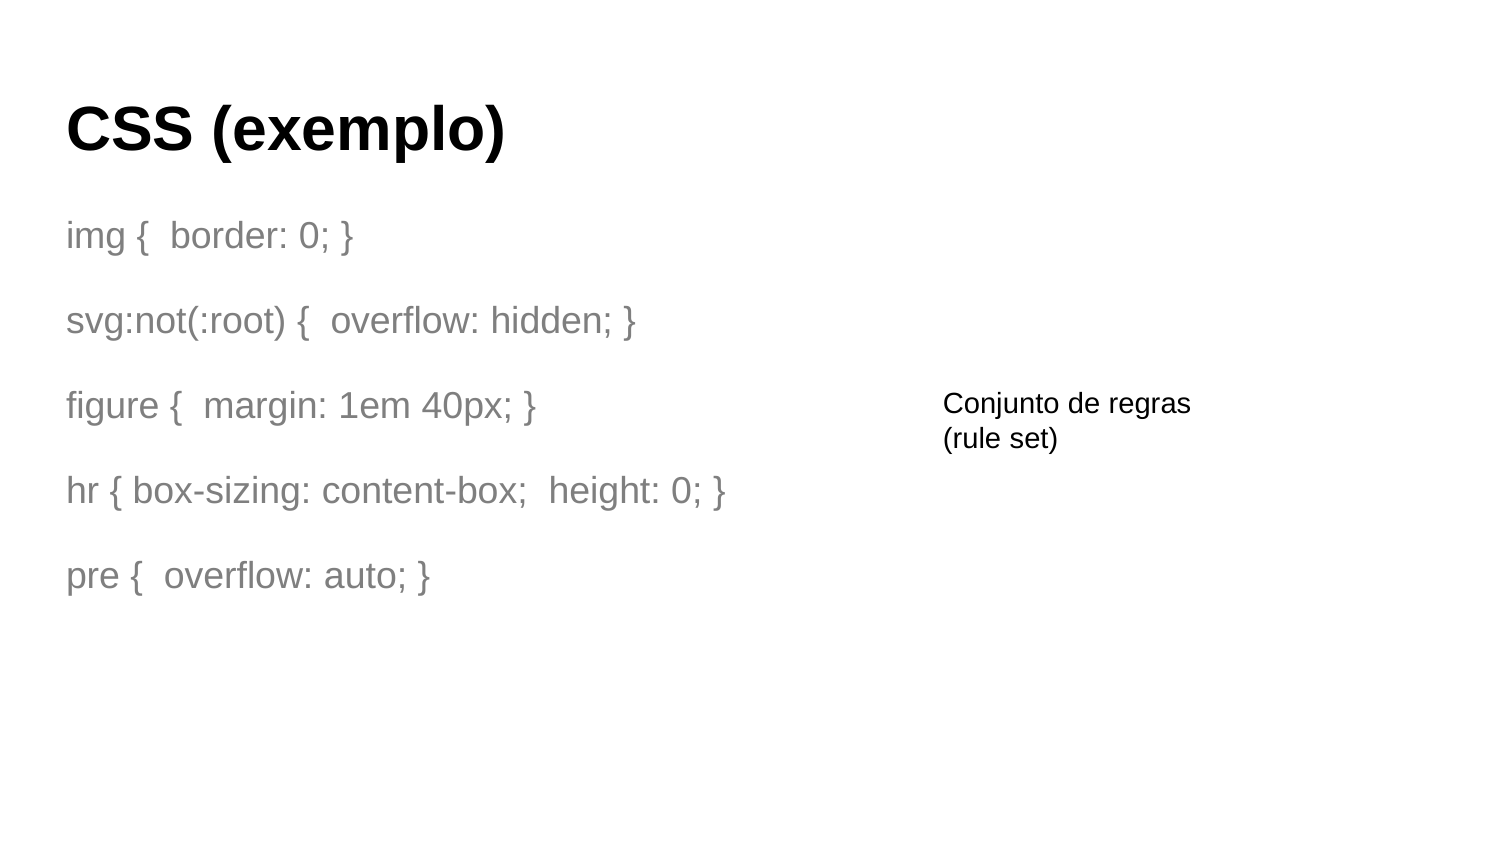

# CSS (exemplo)
img {  border: 0; }
svg:not(:root) {  overflow: hidden; }
figure {  margin: 1em 40px; }
hr { box-sizing: content-box;  height: 0; }
pre {  overflow: auto; }

Conjunto de regras
(rule set)